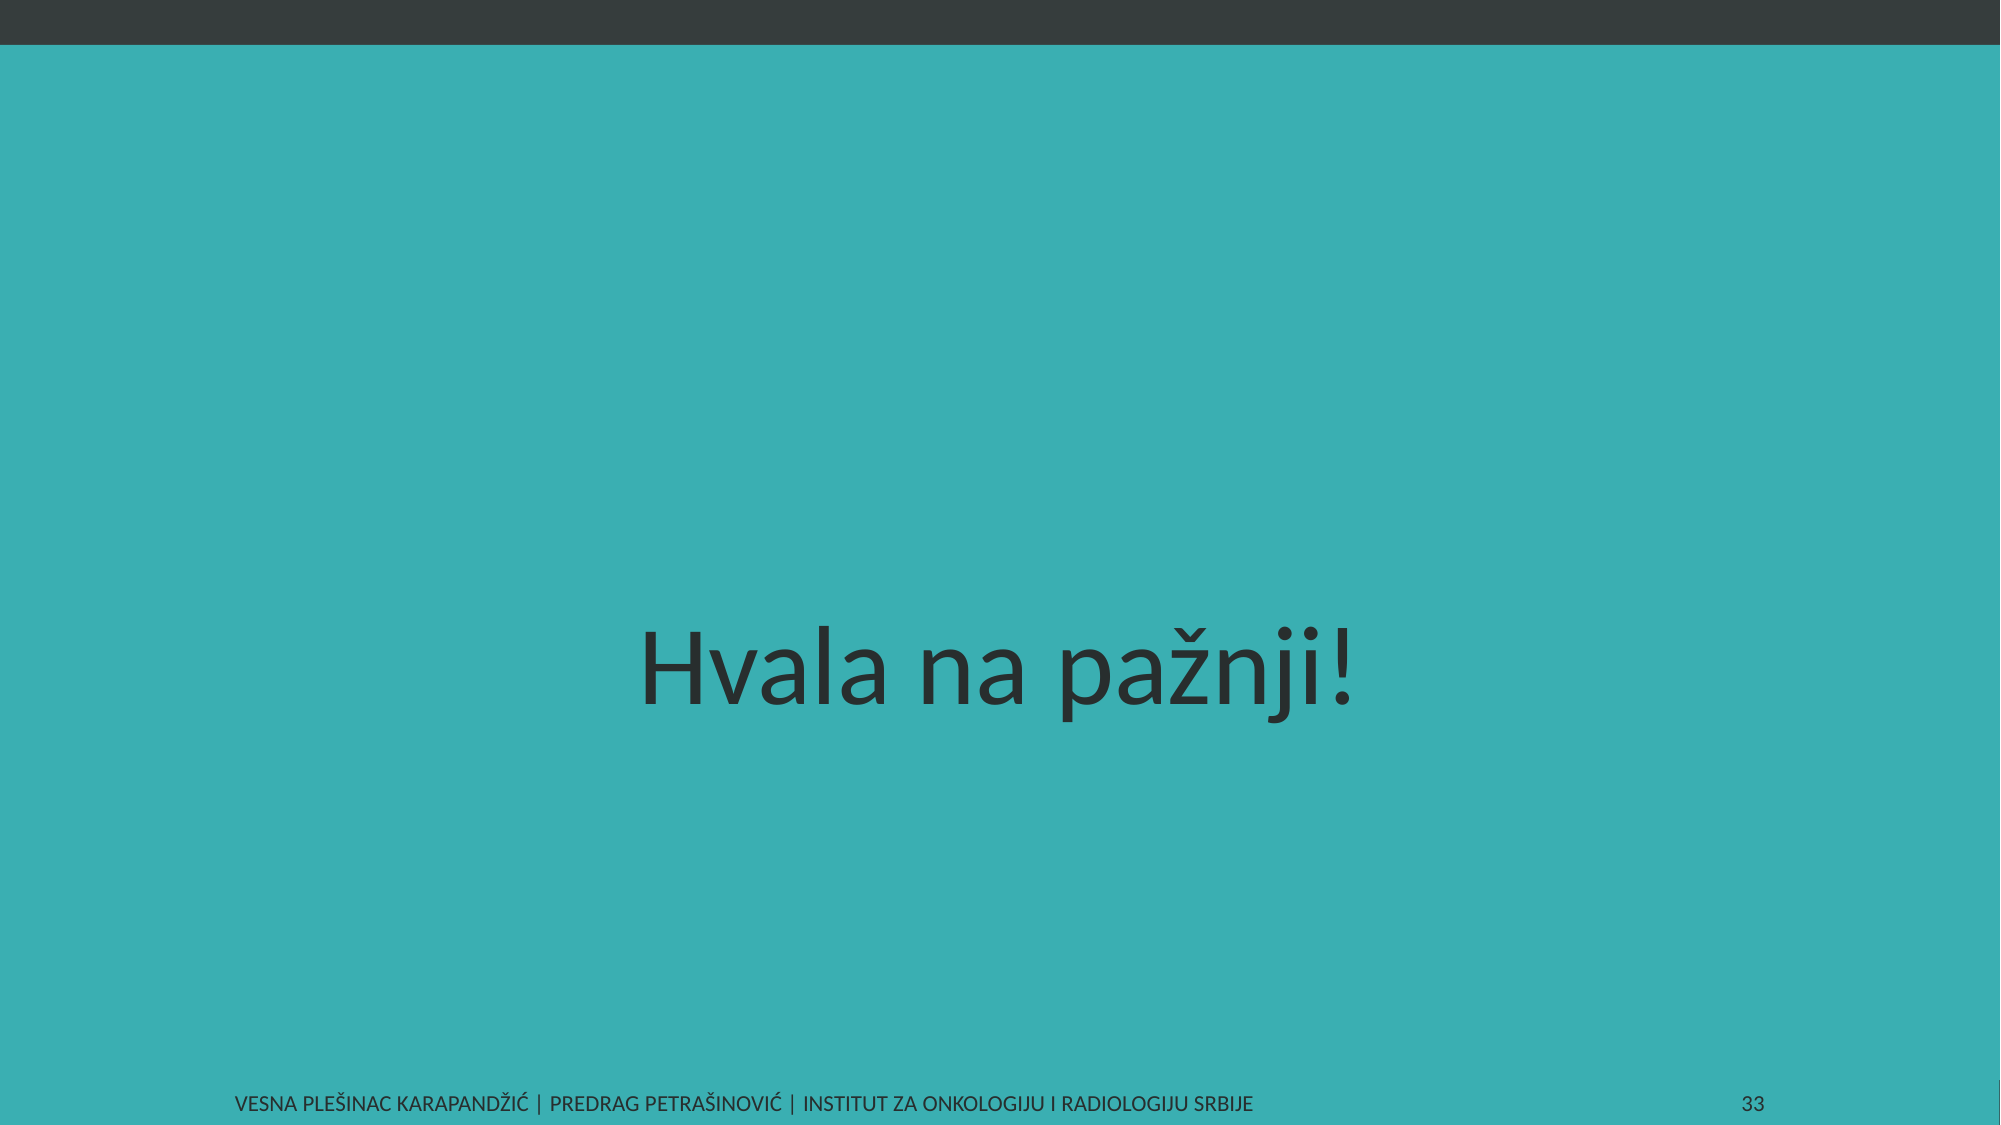

# Hvala na pažnji!

Vesna Plešinac Karapandžić | Predrag Petrašinović | Institut za onkologiju i radiologiju Srbije
33